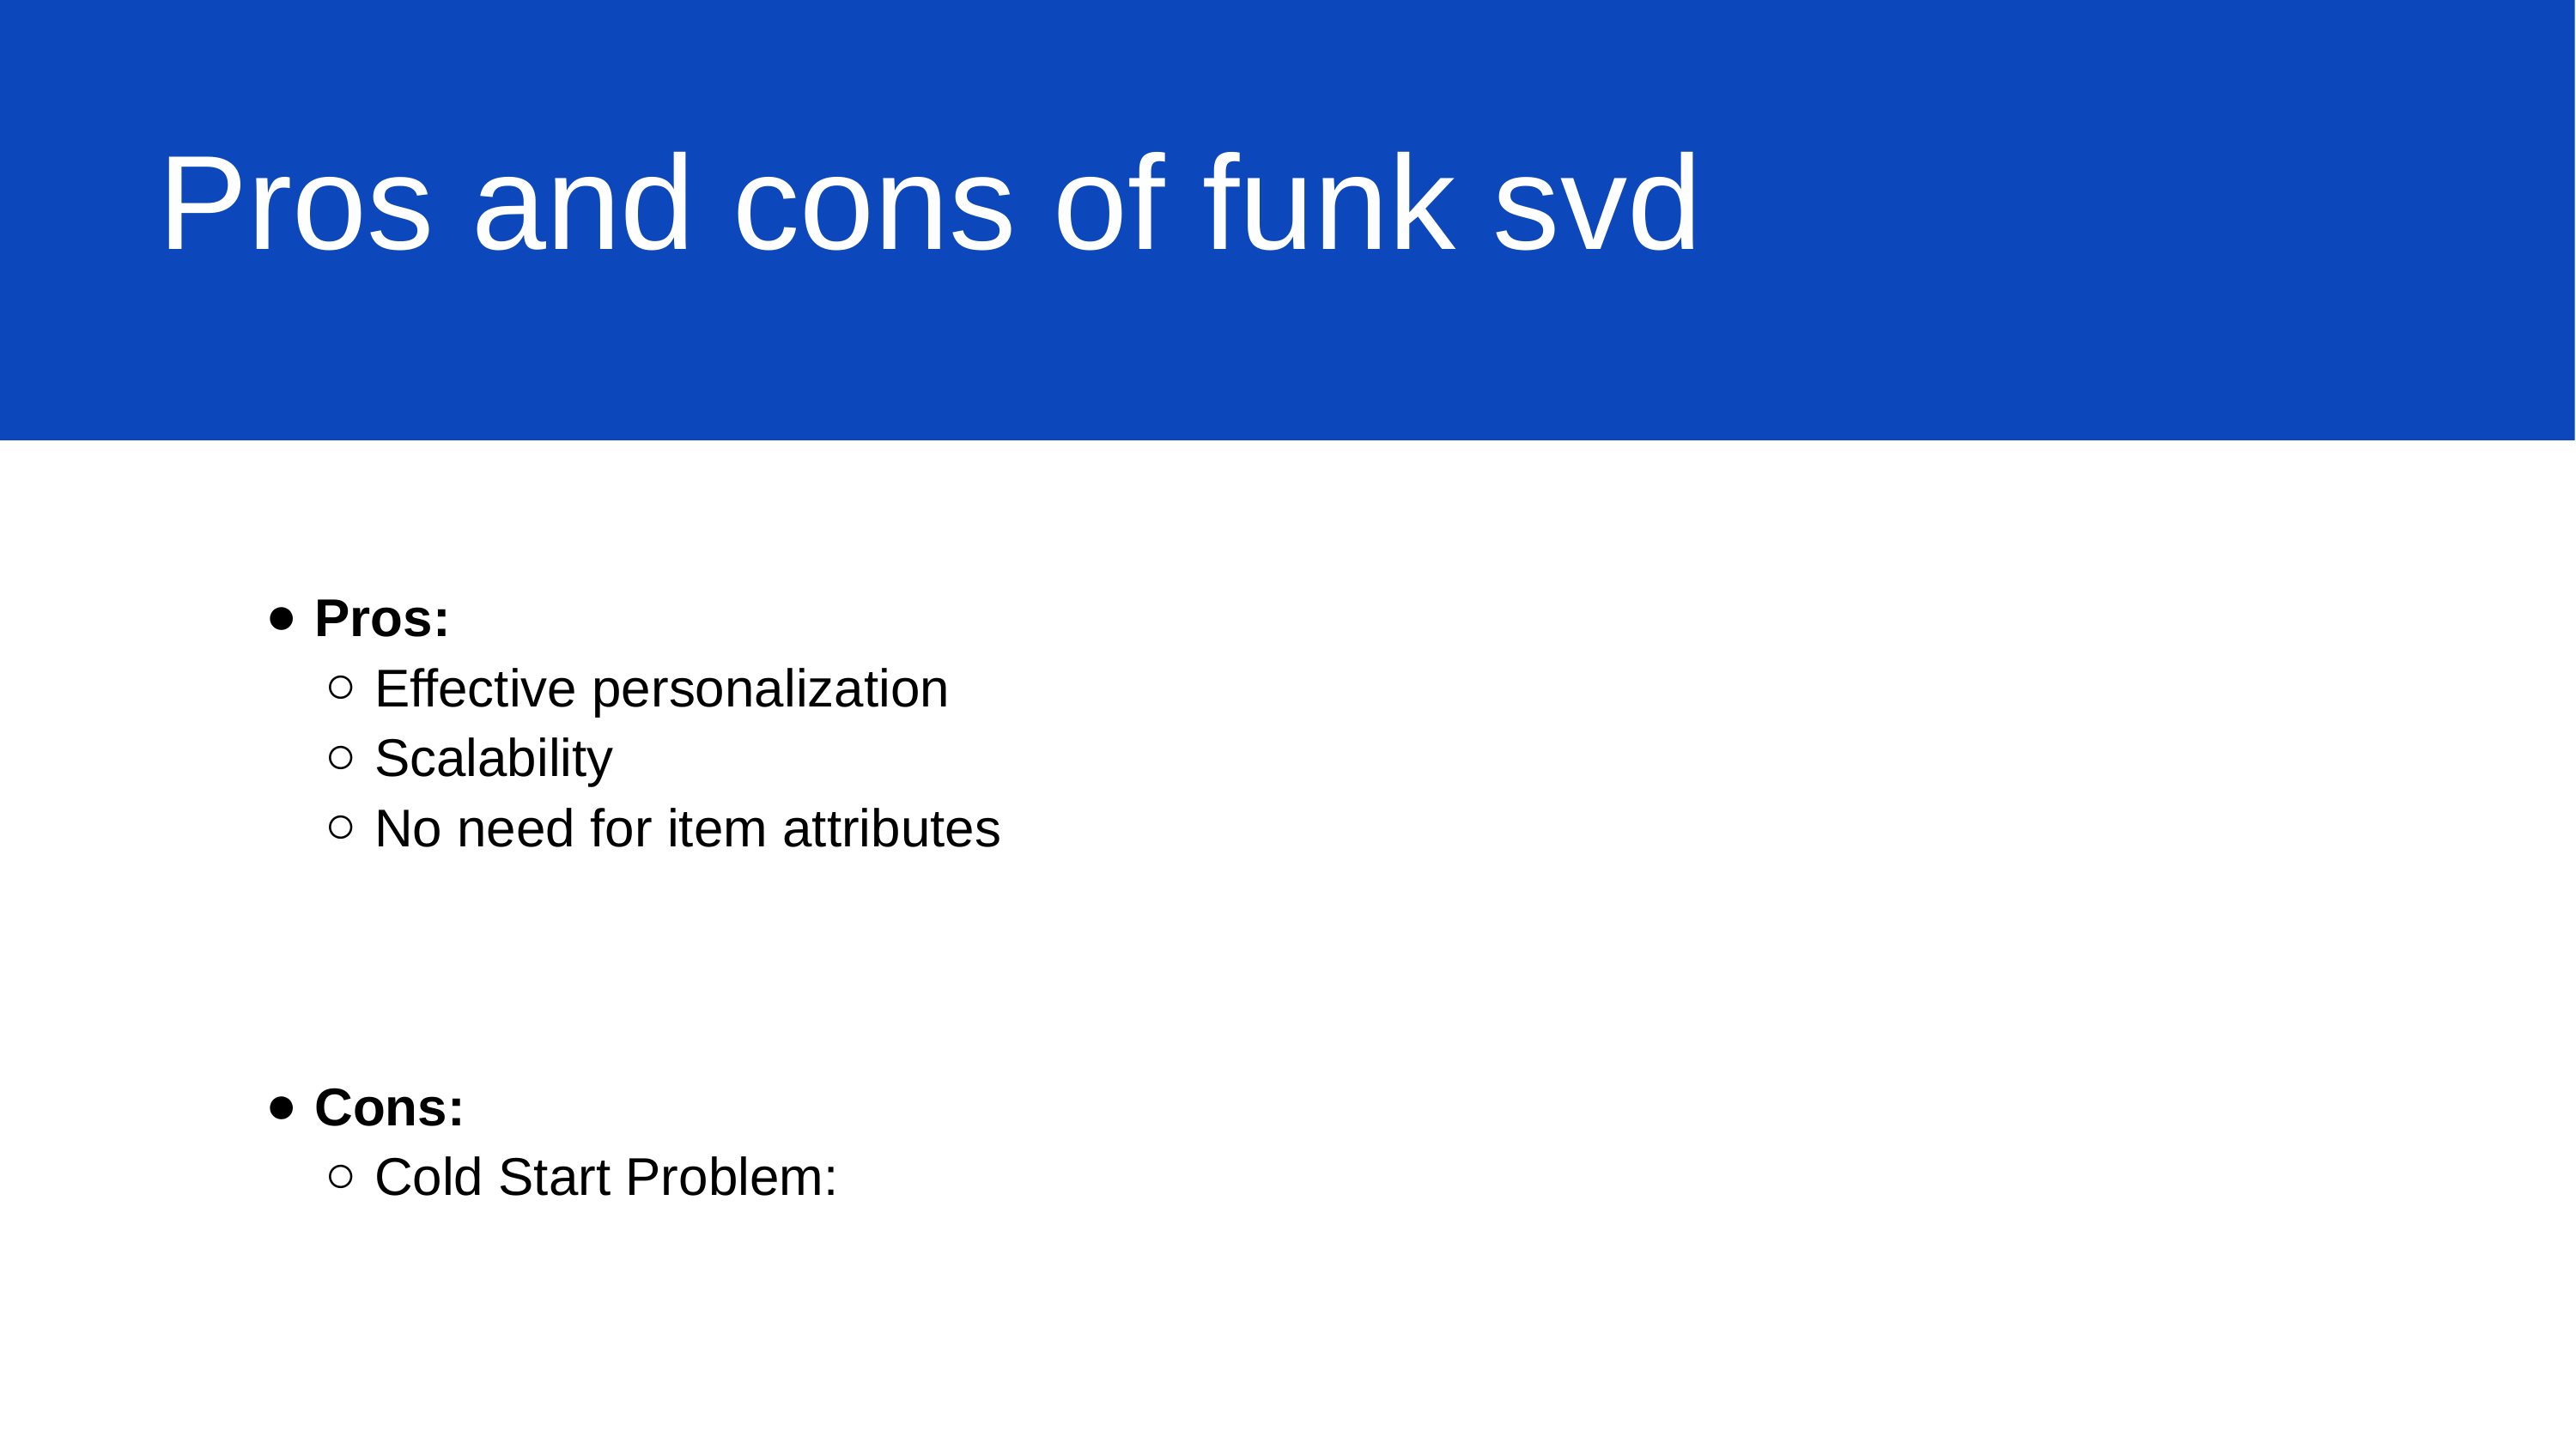

# Pros and cons of funk svd
Pros:
Effective personalization
Scalability
No need for item attributes

Cons:
Cold Start Problem: